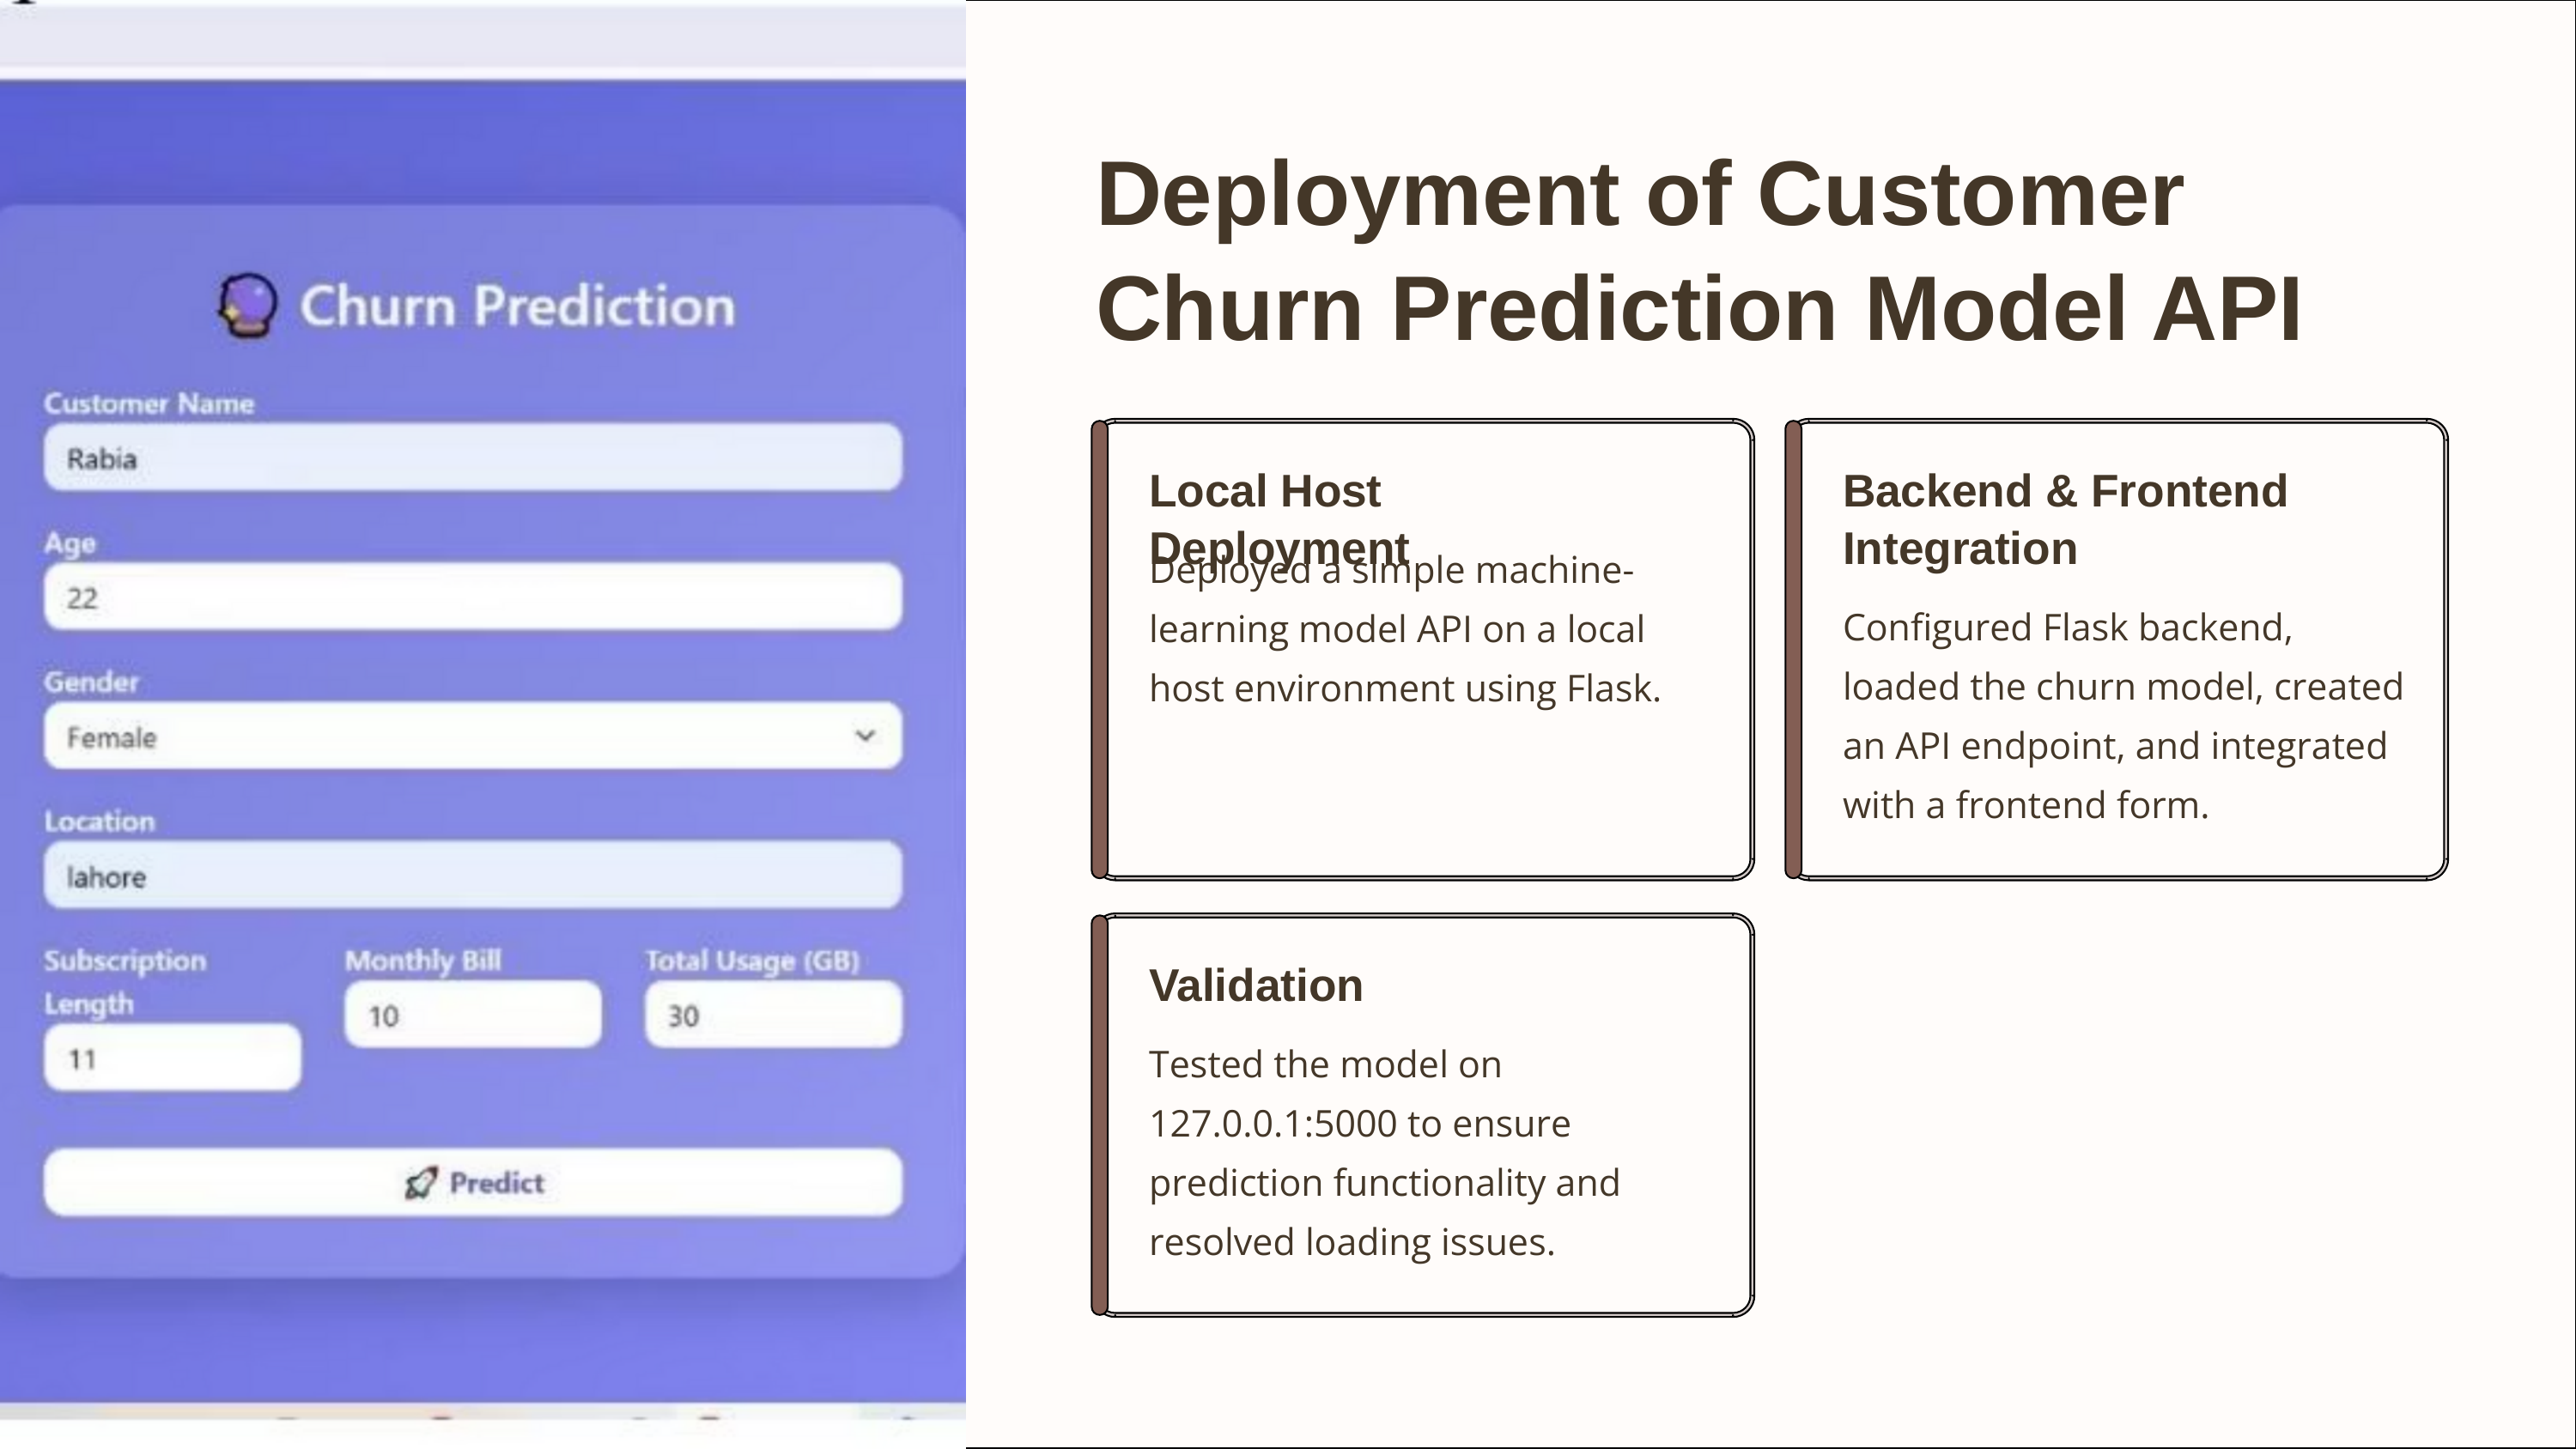

Deployment of Customer Churn Prediction Model API

Local Host Deployment
Backend & Frontend Integration
Deployed a simple machine-learning model API on a local host environment using Flask.
Configured Flask backend, loaded the churn model, created an API endpoint, and integrated with a frontend form.

Validation
Tested the model on 127.0.0.1:5000 to ensure prediction functionality and resolved loading issues.